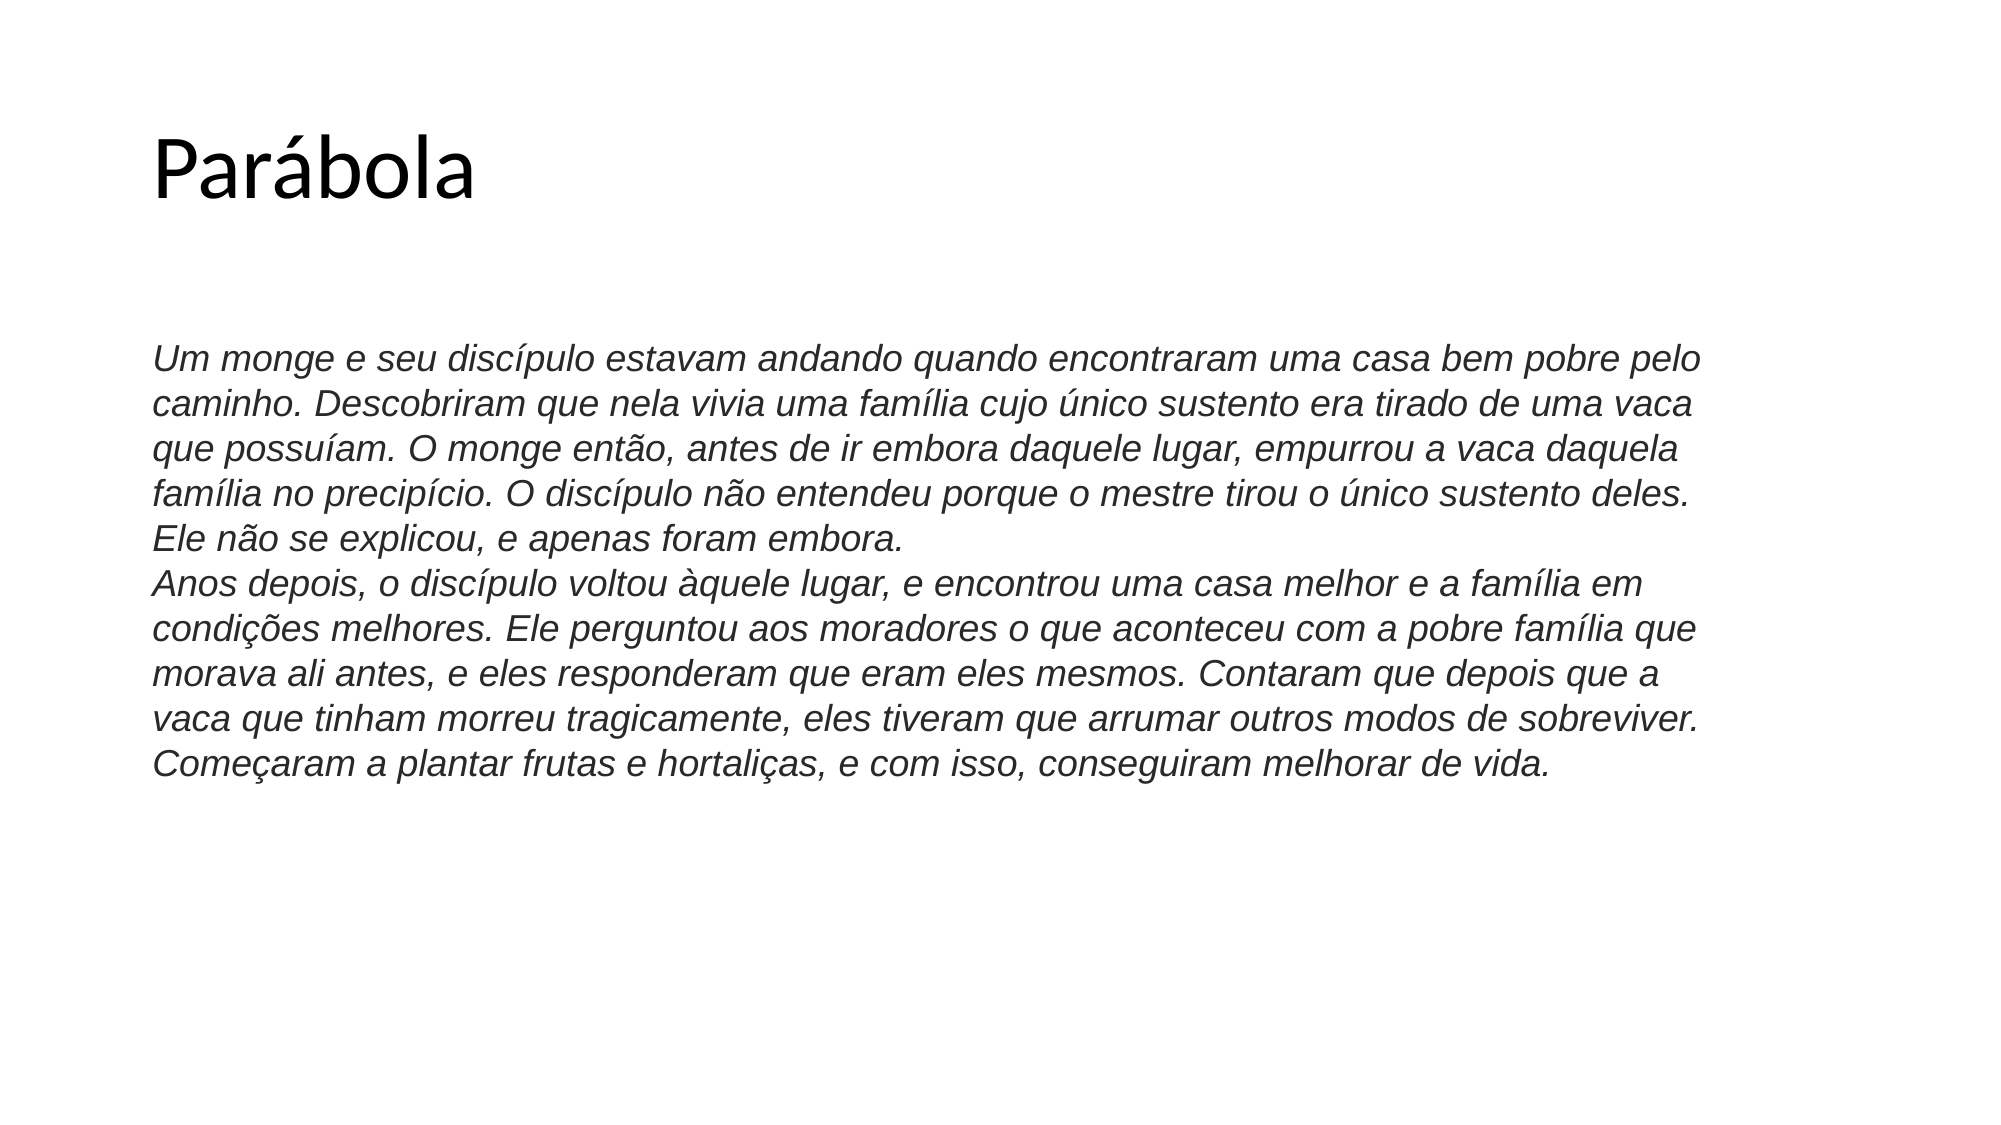

# Parábola
Um monge e seu discípulo estavam andando quando encontraram uma casa bem pobre pelo caminho. Descobriram que nela vivia uma família cujo único sustento era tirado de uma vaca que possuíam. O monge então, antes de ir embora daquele lugar, empurrou a vaca daquela família no precipício. O discípulo não entendeu porque o mestre tirou o único sustento deles. Ele não se explicou, e apenas foram embora.
Anos depois, o discípulo voltou àquele lugar, e encontrou uma casa melhor e a família em condições melhores. Ele perguntou aos moradores o que aconteceu com a pobre família que morava ali antes, e eles responderam que eram eles mesmos. Contaram que depois que a vaca que tinham morreu tragicamente, eles tiveram que arrumar outros modos de sobreviver. Começaram a plantar frutas e hortaliças, e com isso, conseguiram melhorar de vida.